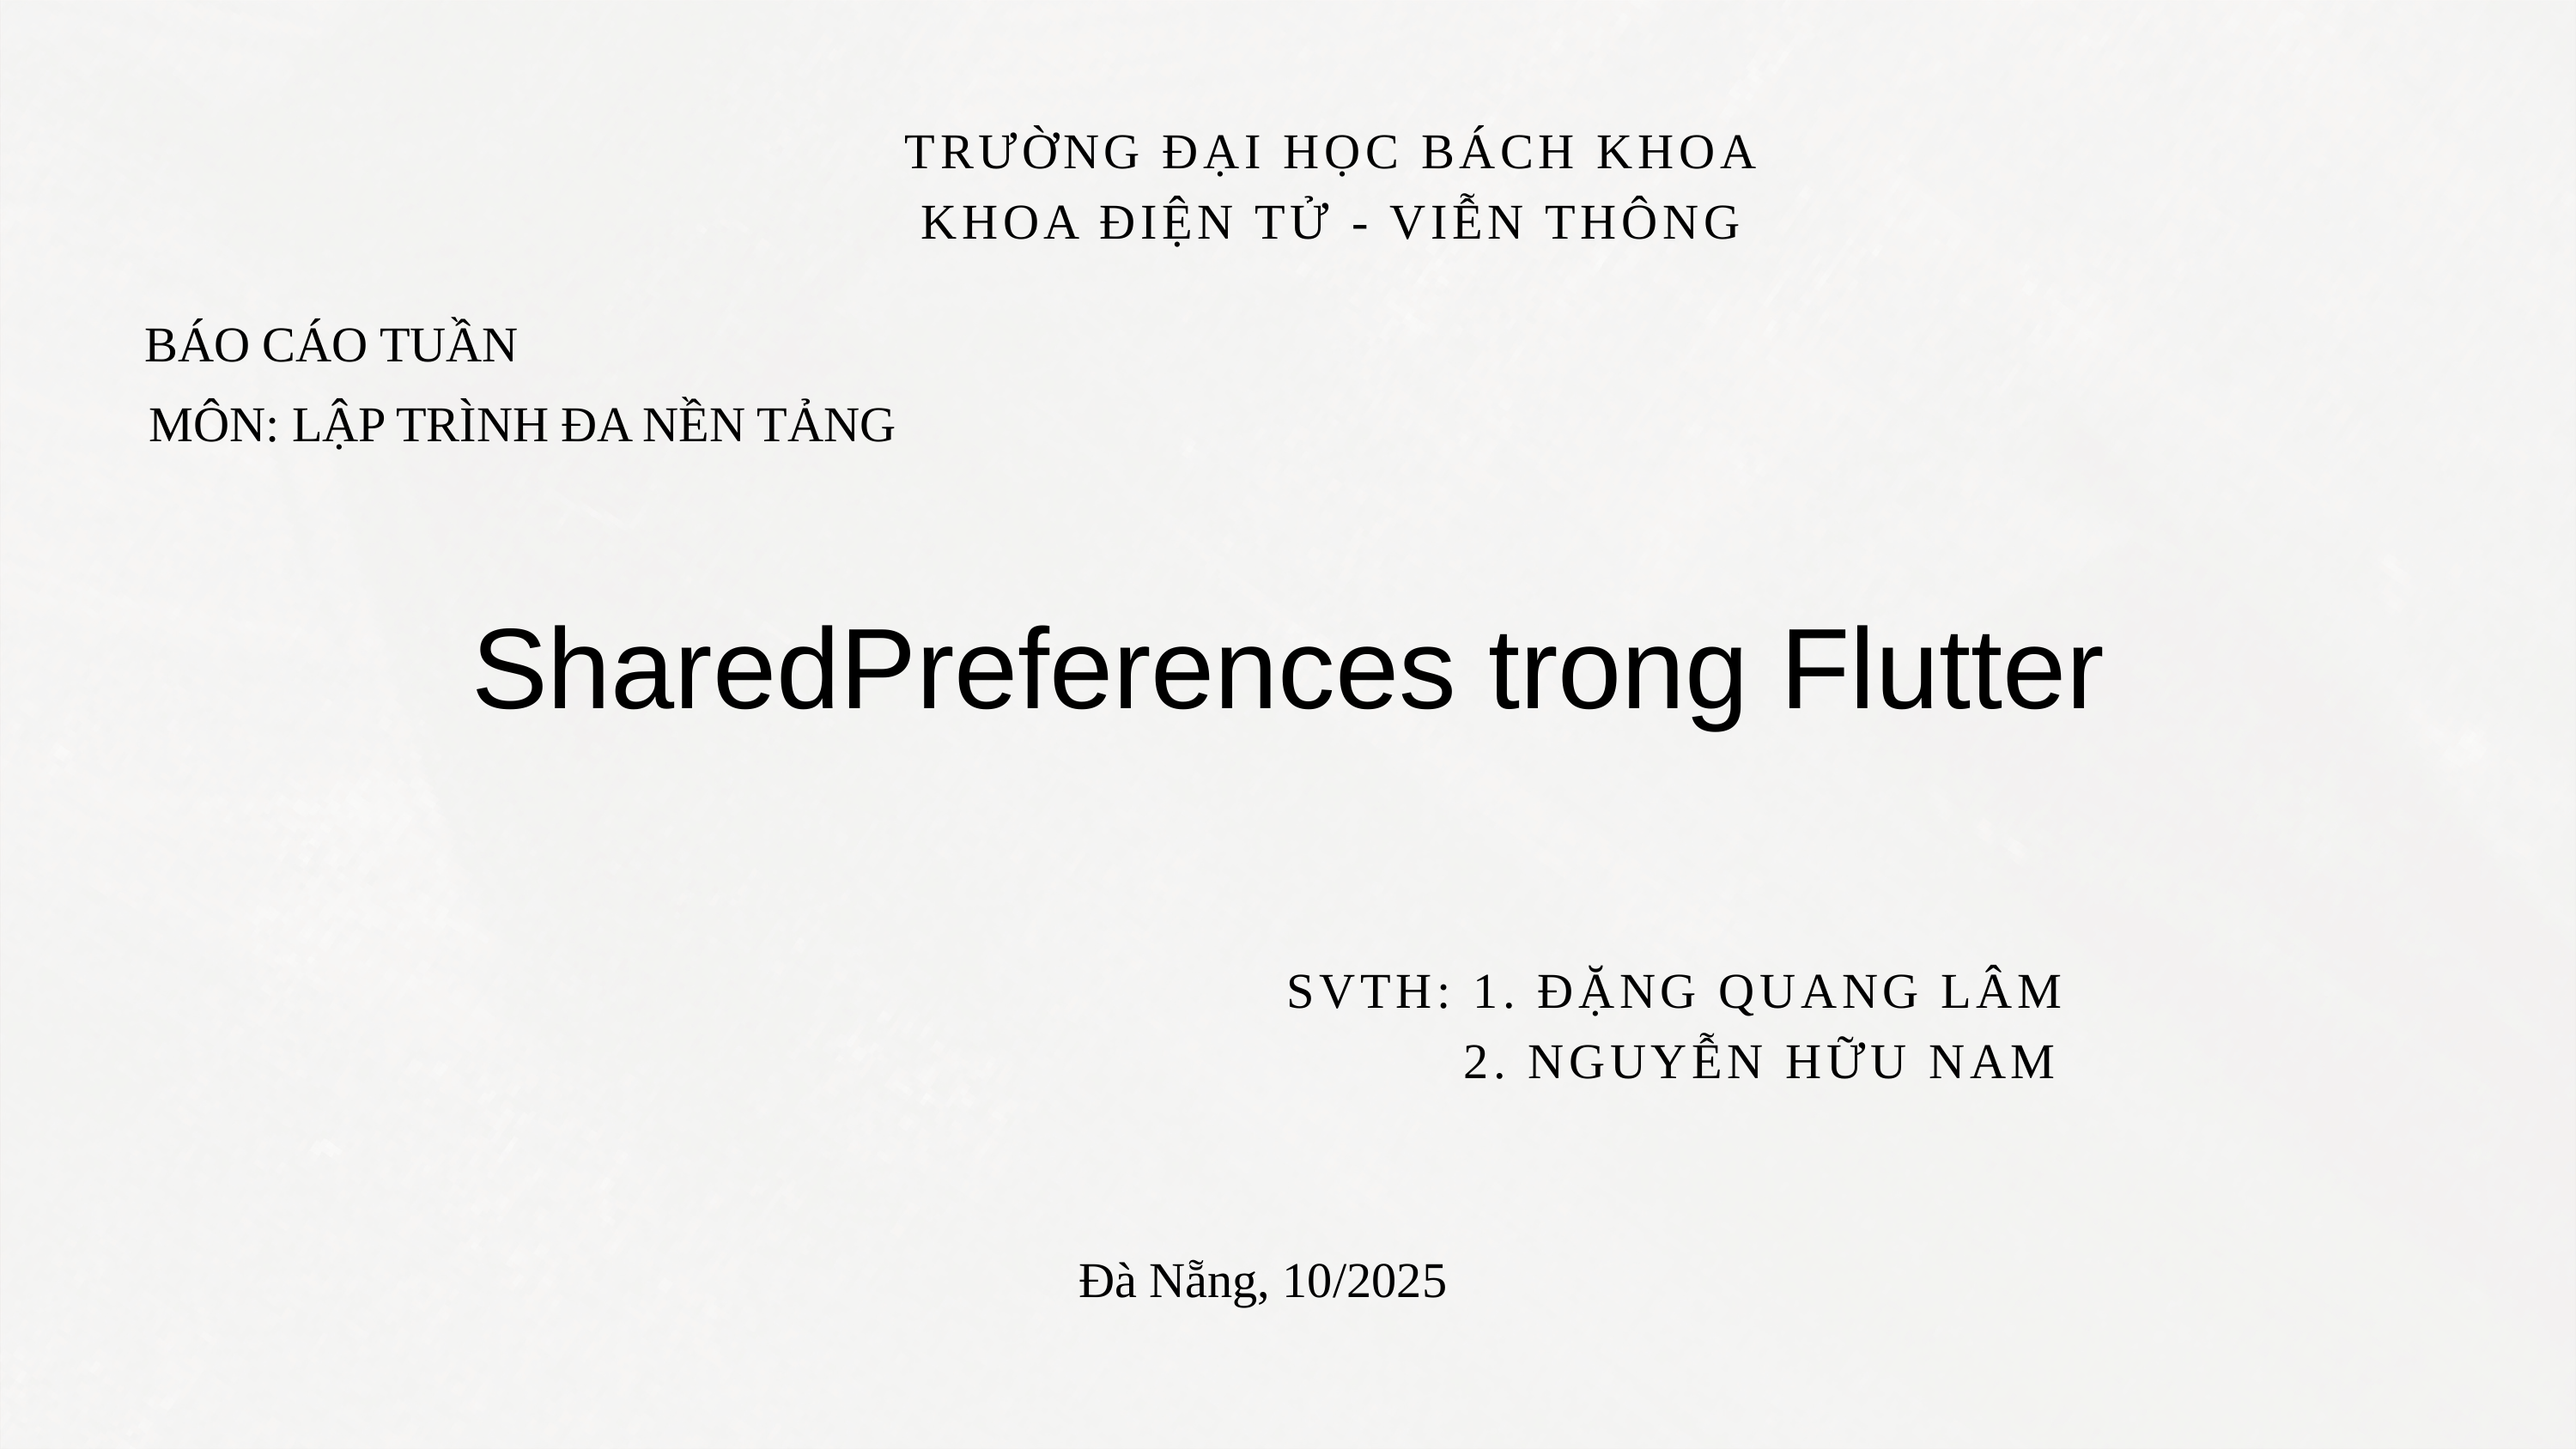

TRƯỜNG ĐẠI HỌC BÁCH KHOA​
KHOA ĐIỆN TỬ - VIỄN THÔNG​

BÁO CÁO TUẦN
MÔN: LẬP TRÌNH ĐA NỀN TẢNG
SharedPreferences trong Flutter
SVTH: 1. ĐẶNG QUANG LÂM
                            2. NGUYỄN HỮU NAM
Đà Nẵng, 10/2025